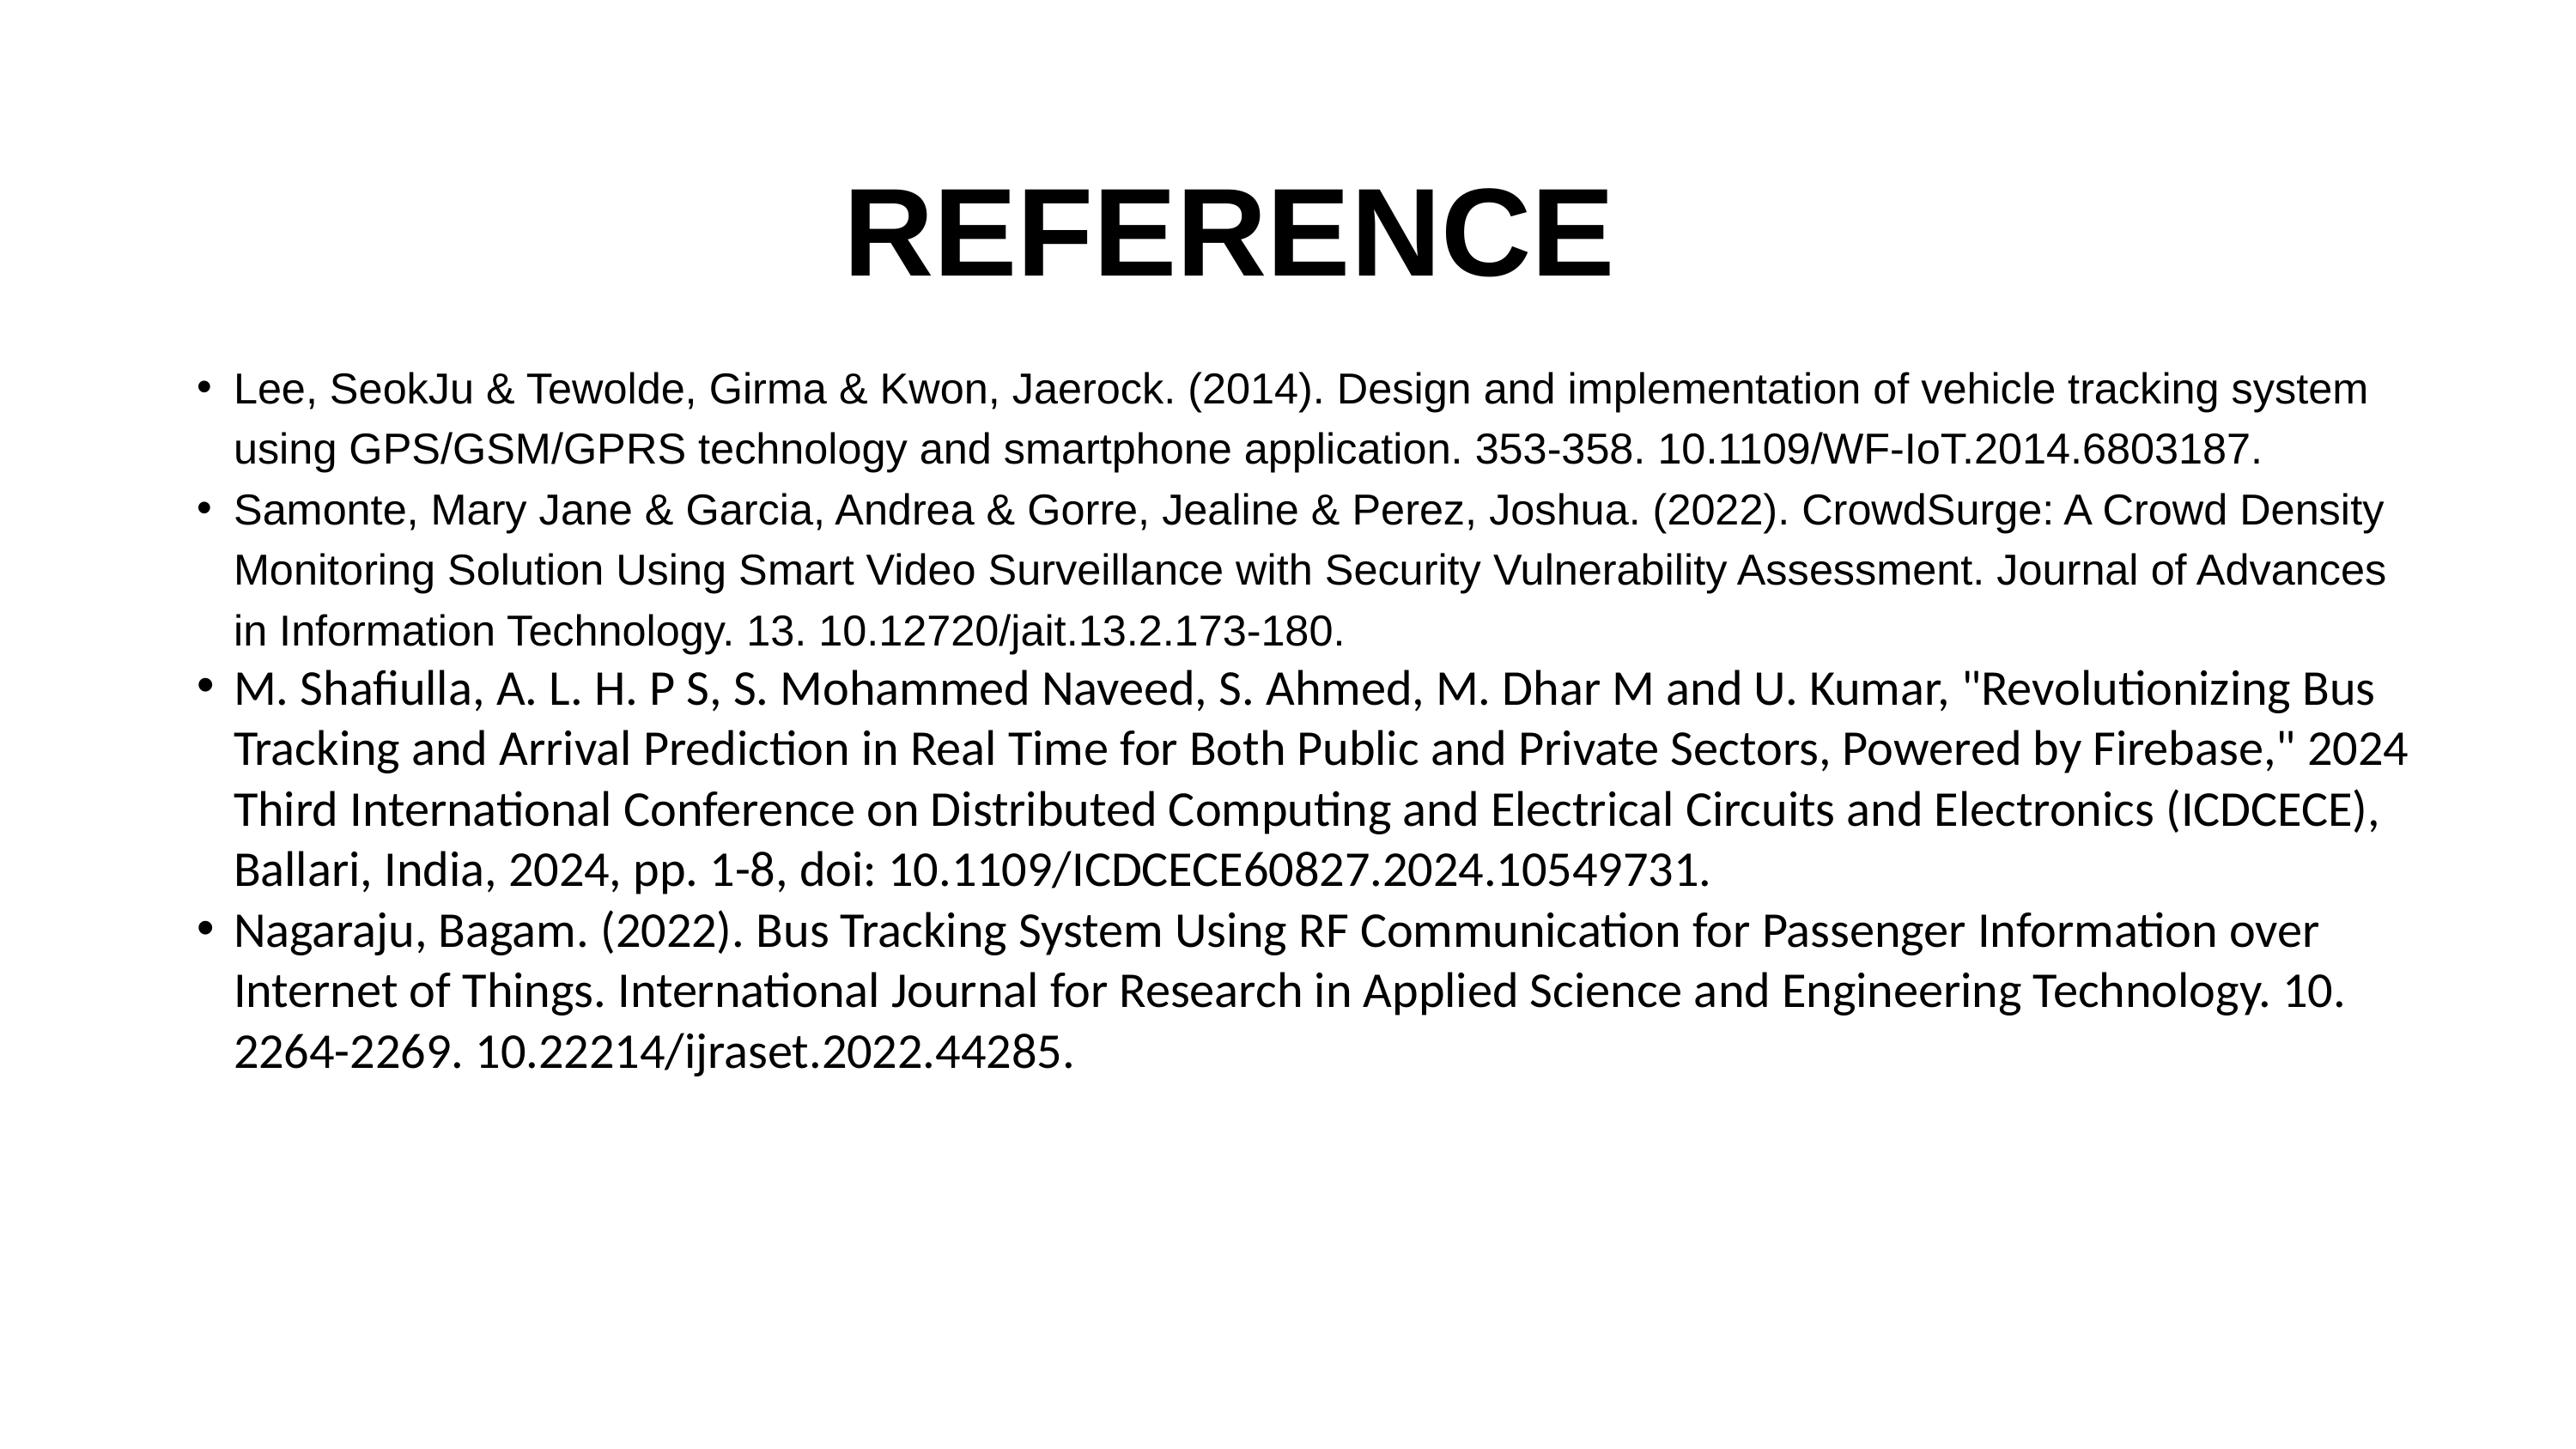

REFERENCE
Lee, SeokJu & Tewolde, Girma & Kwon, Jaerock. (2014). Design and implementation of vehicle tracking system using GPS/GSM/GPRS technology and smartphone application. 353-358. 10.1109/WF-IoT.2014.6803187.
Samonte, Mary Jane & Garcia, Andrea & Gorre, Jealine & Perez, Joshua. (2022). CrowdSurge: A Crowd Density Monitoring Solution Using Smart Video Surveillance with Security Vulnerability Assessment. Journal of Advances in Information Technology. 13. 10.12720/jait.13.2.173-180.
M. Shafiulla, A. L. H. P S, S. Mohammed Naveed, S. Ahmed, M. Dhar M and U. Kumar, "Revolutionizing Bus Tracking and Arrival Prediction in Real Time for Both Public and Private Sectors, Powered by Firebase," 2024 Third International Conference on Distributed Computing and Electrical Circuits and Electronics (ICDCECE), Ballari, India, 2024, pp. 1-8, doi: 10.1109/ICDCECE60827.2024.10549731.
Nagaraju, Bagam. (2022). Bus Tracking System Using RF Communication for Passenger Information over Internet of Things. International Journal for Research in Applied Science and Engineering Technology. 10. 2264-2269. 10.22214/ijraset.2022.44285.